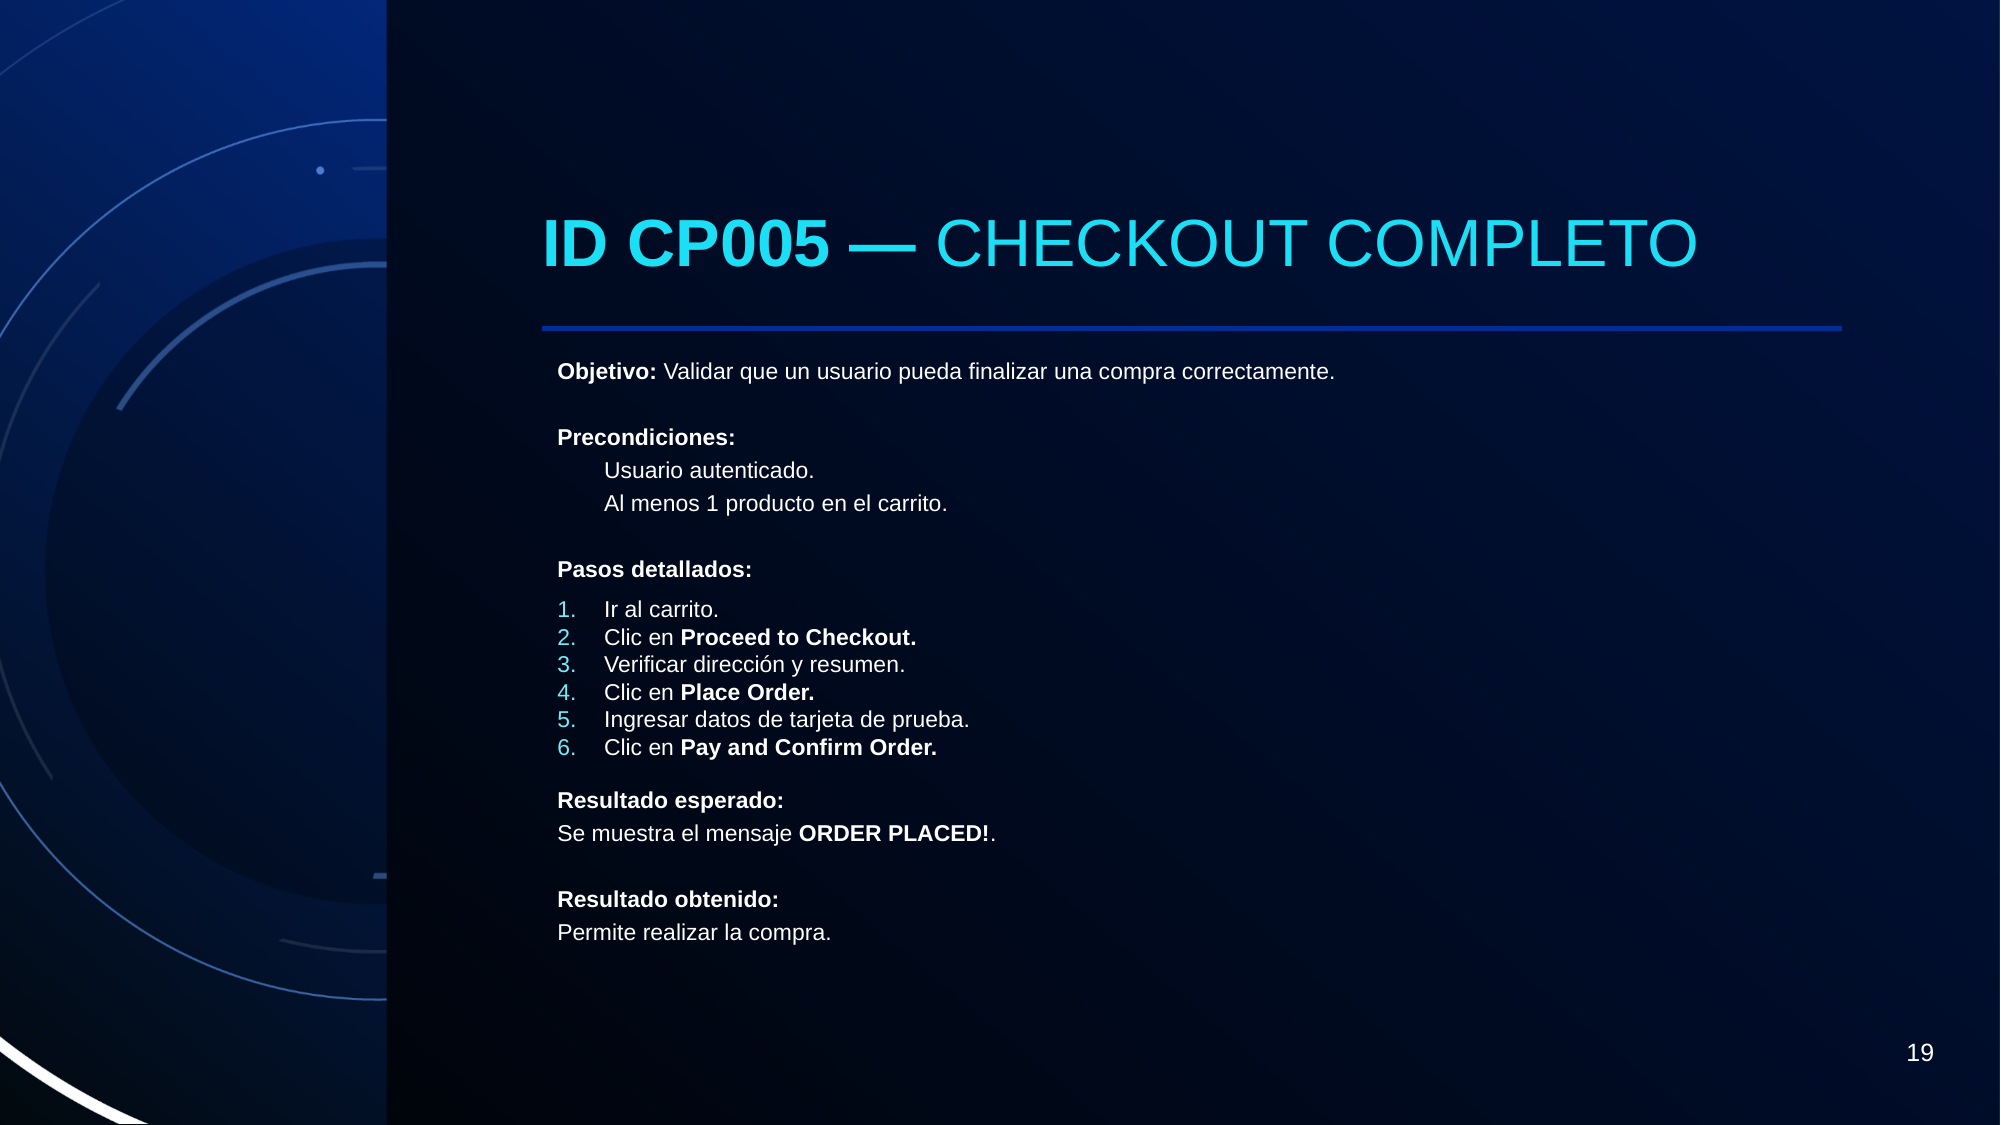

# ID cp005 — Checkout Completo
Objetivo: Validar que un usuario pueda finalizar una compra correctamente.
Precondiciones:
Usuario autenticado.
Al menos 1 producto en el carrito.
Pasos detallados:
Ir al carrito.
Clic en Proceed to Checkout.
Verificar dirección y resumen.
Clic en Place Order.
Ingresar datos de tarjeta de prueba.
Clic en Pay and Confirm Order.
Resultado esperado:
Se muestra el mensaje ORDER PLACED!.
Resultado obtenido:
Permite realizar la compra.
19